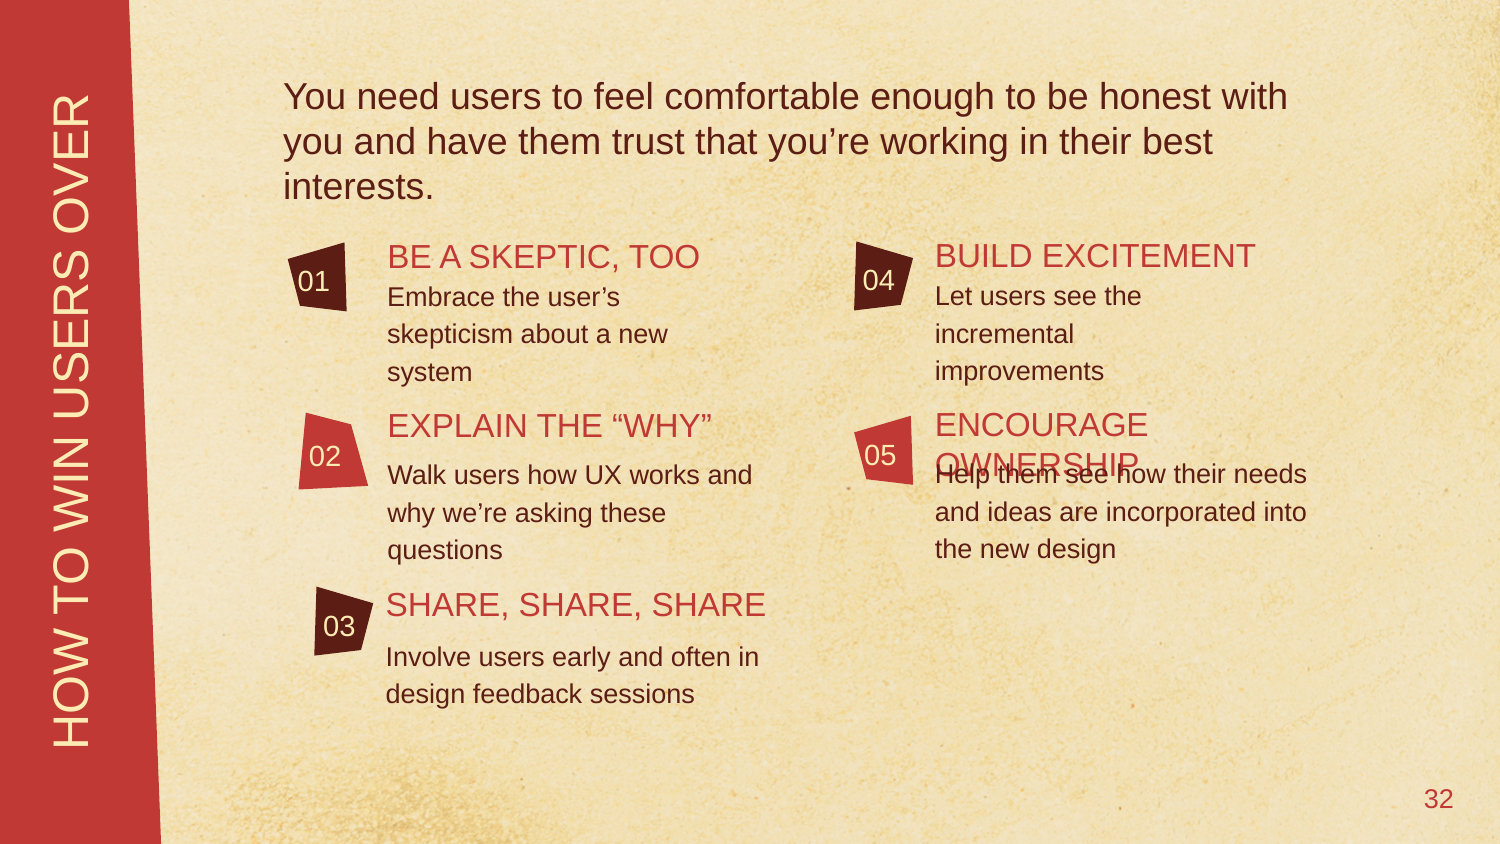

You need users to feel comfortable enough to be honest with you and have them trust that you’re working in their best interests.
BUILD EXCITEMENT
BE A SKEPTIC, TOO

04

01
Let users see the incremental improvements
Embrace the user’s skepticism about a new system
# HOW TO WIN USERS OVER
ENCOURAGE OWNERSHIP
EXPLAIN THE “WHY”

02

05
Help them see how their needs and ideas are incorporated into the new design
Walk users how UX works and why we’re asking these questions
SHARE, SHARE, SHARE

03
Involve users early and often in design feedback sessions
32